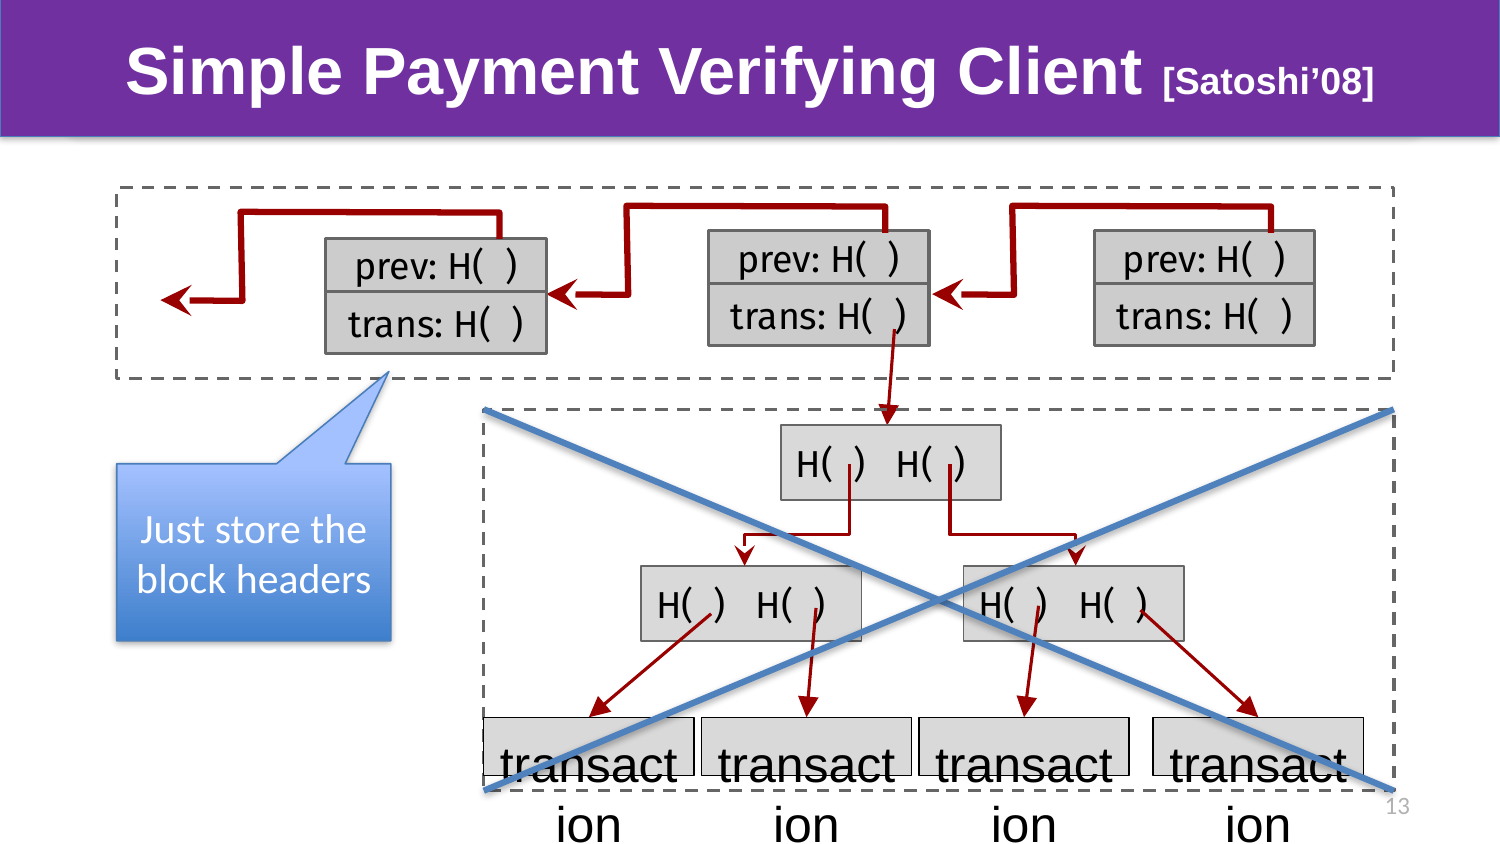

# Simple Payment Verifying Client [Satoshi’08]

prev: H(  )
trans: H(  )
prev: H(  )
trans: H(  )
prev: H(  )
trans: H(  )

H(  )   H(  )

H(  )   H(  )
H(  )   H(  )
transaction
transaction
transaction
transaction
Just store the block headers
13